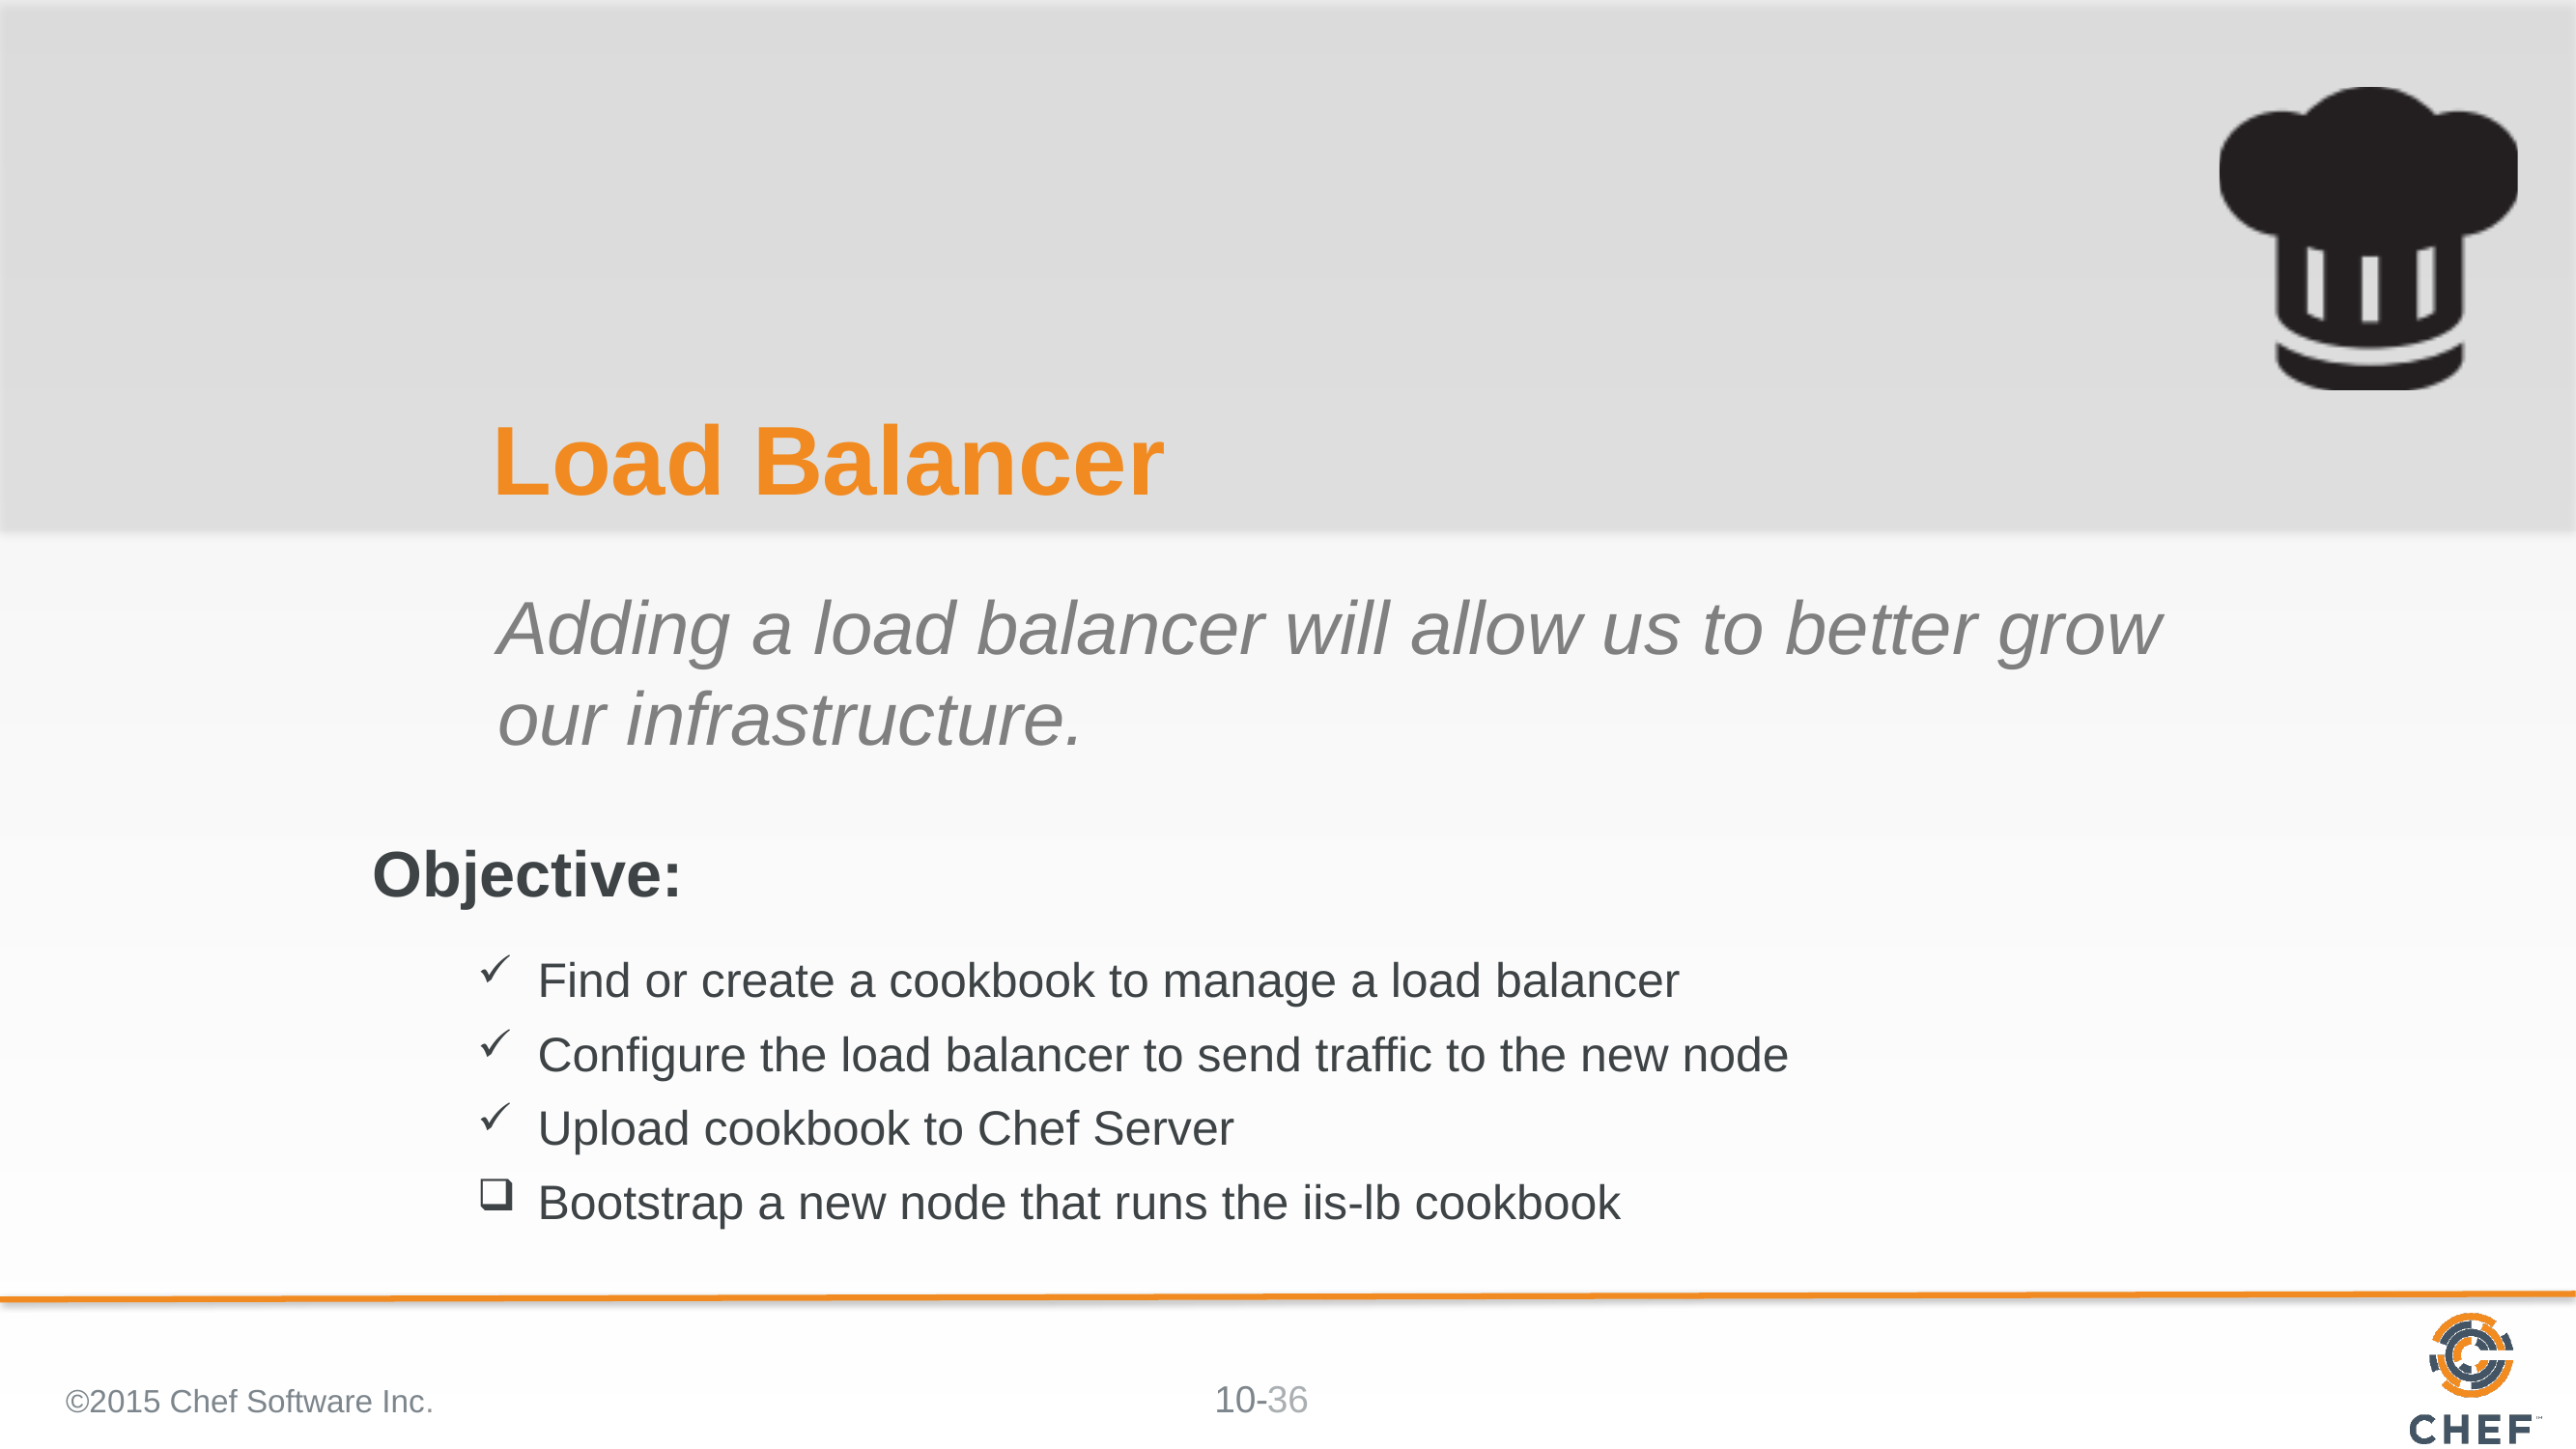

# Load Balancer
Adding a load balancer will allow us to better grow our infrastructure.
Find or create a cookbook to manage a load balancer
Configure the load balancer to send traffic to the new node
Upload cookbook to Chef Server
Bootstrap a new node that runs the iis-lb cookbook
©2015 Chef Software Inc.
36